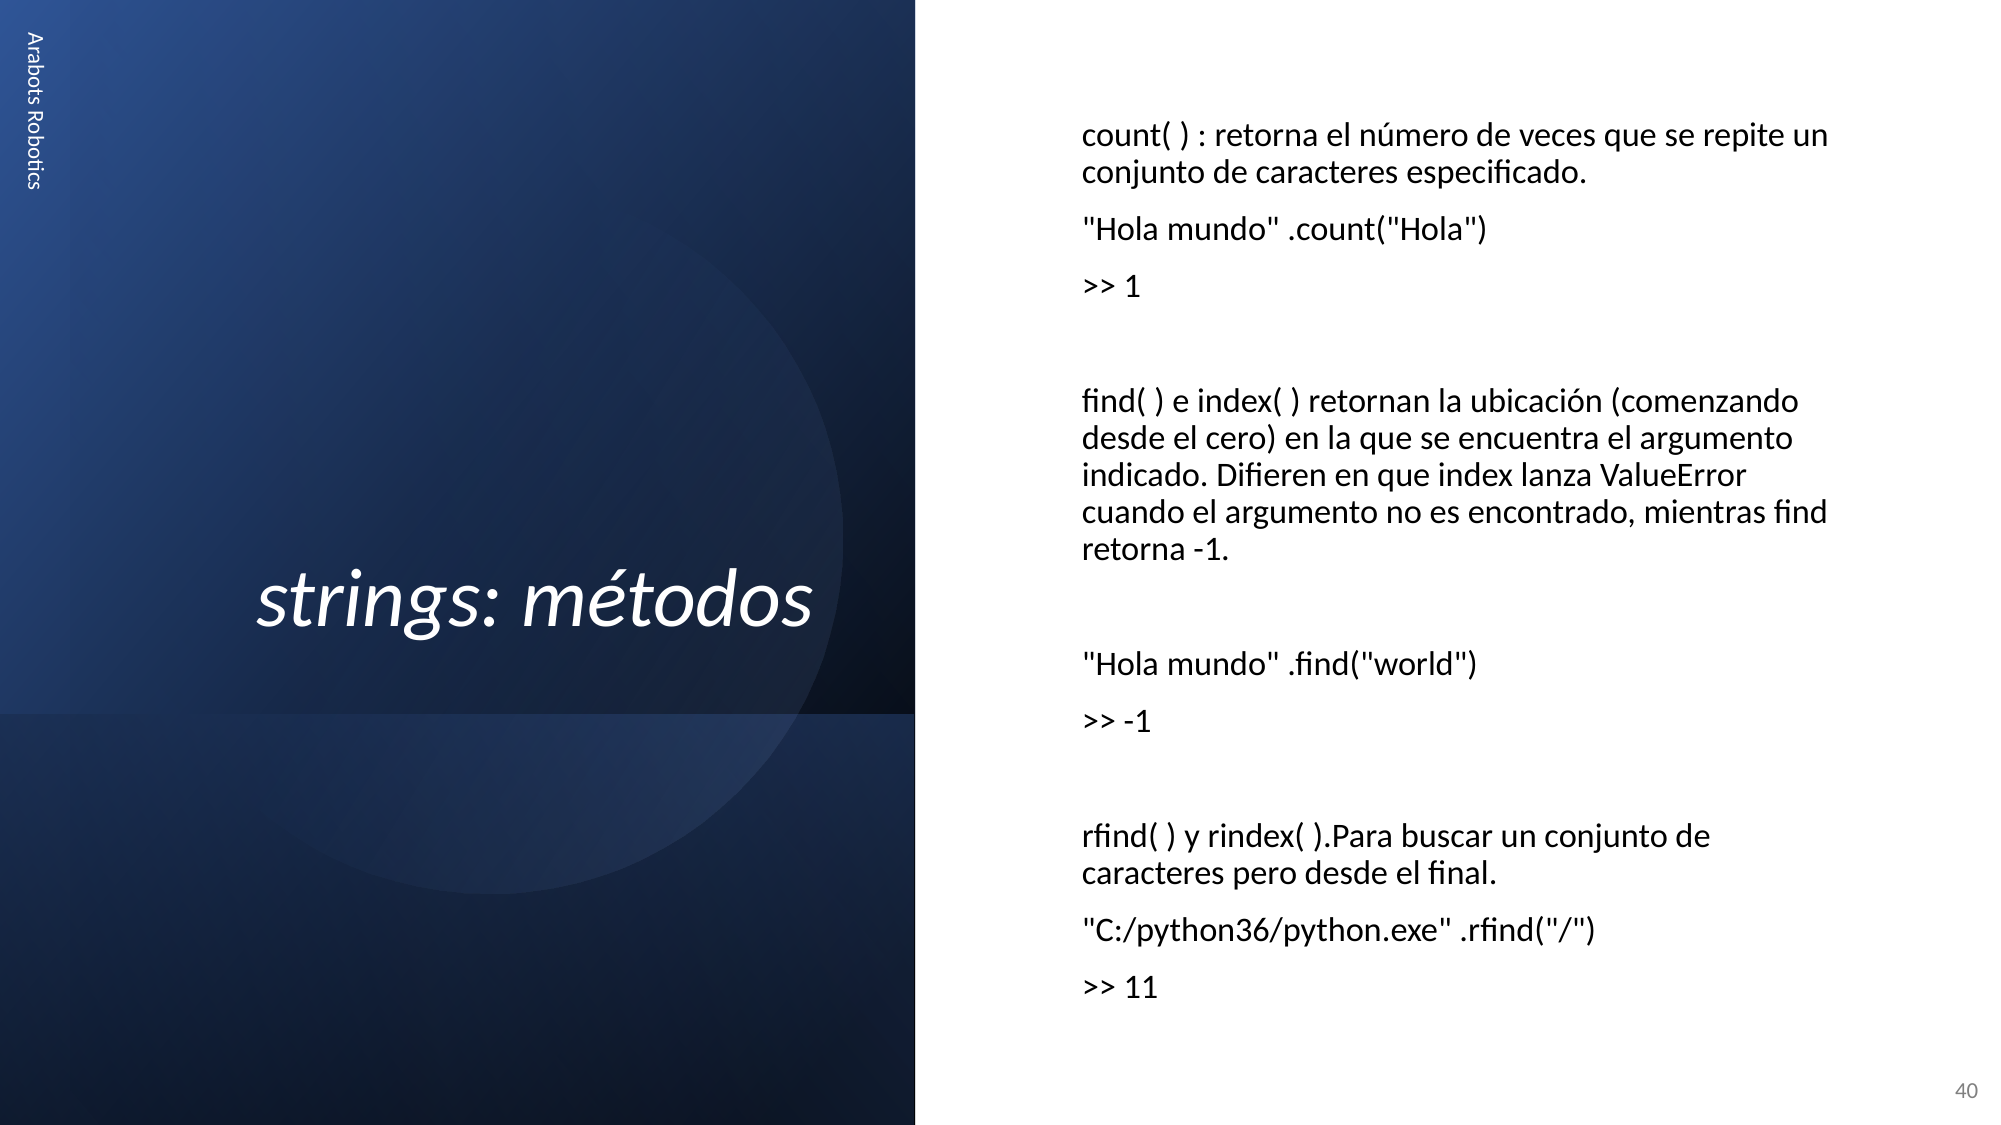

# strings: métodos

count( ) : retorna el número de veces que se repite un conjunto de caracteres especificado.
"Hola mundo" .count("Hola")
>> 1

find( ) e index( ) retornan la ubicación (comenzando desde el cero) en la que se encuentra el argumento indicado. Difieren en que index lanza ValueError cuando el argumento no es encontrado, mientras find retorna -1.

"Hola mundo" .find("world")
>> -1

rfind( ) y rindex( ).Para buscar un conjunto de caracteres pero desde el final.
"C:/python36/python.exe" .rfind("/")
>> 11

Arabots Robotics

40